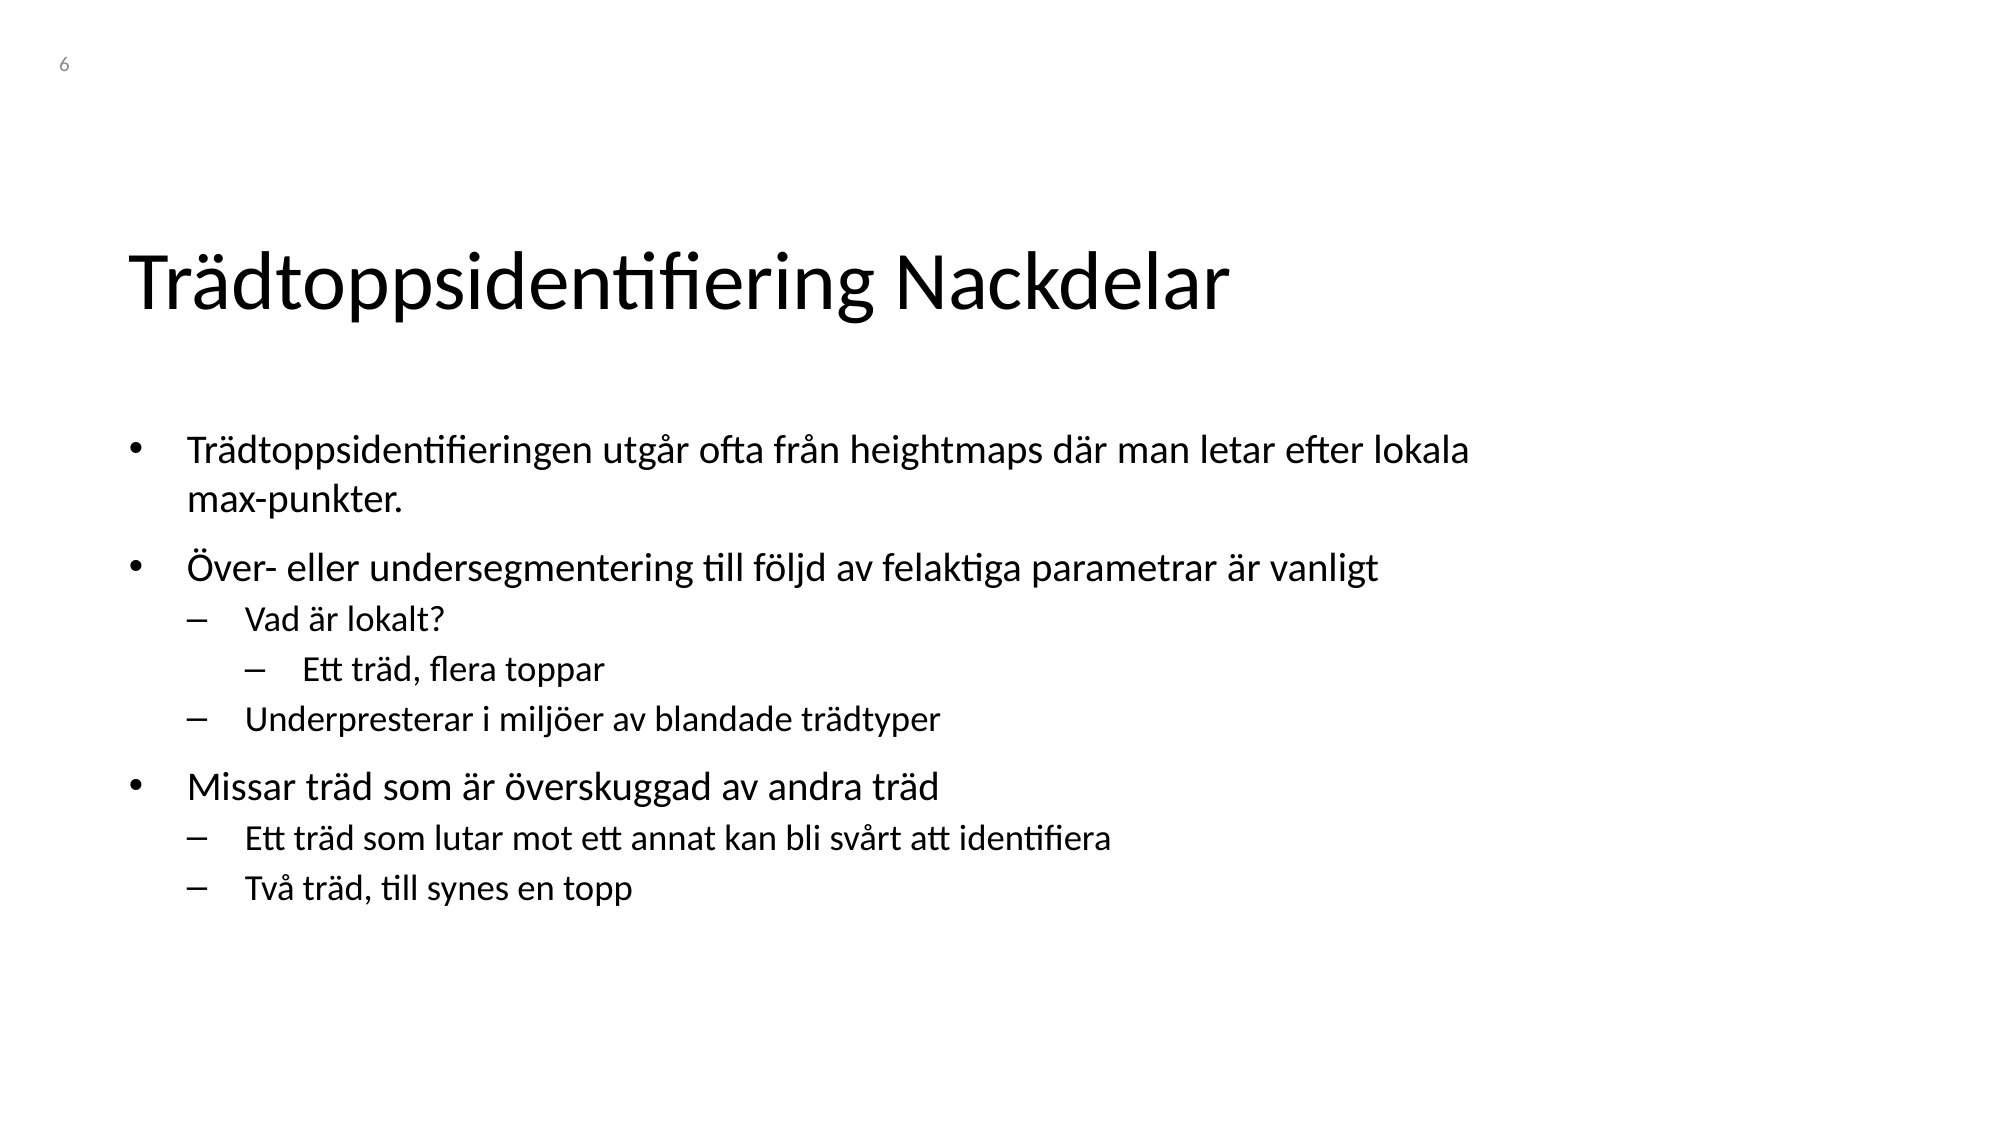

6

# Trädtoppsidentifiering Nackdelar
Trädtoppsidentifieringen utgår ofta från heightmaps där man letar efter lokala max-punkter.
Över- eller undersegmentering till följd av felaktiga parametrar är vanligt
Vad är lokalt?
Ett träd, flera toppar
Underpresterar i miljöer av blandade trädtyper
Missar träd som är överskuggad av andra träd
Ett träd som lutar mot ett annat kan bli svårt att identifiera
Två träd, till synes en topp